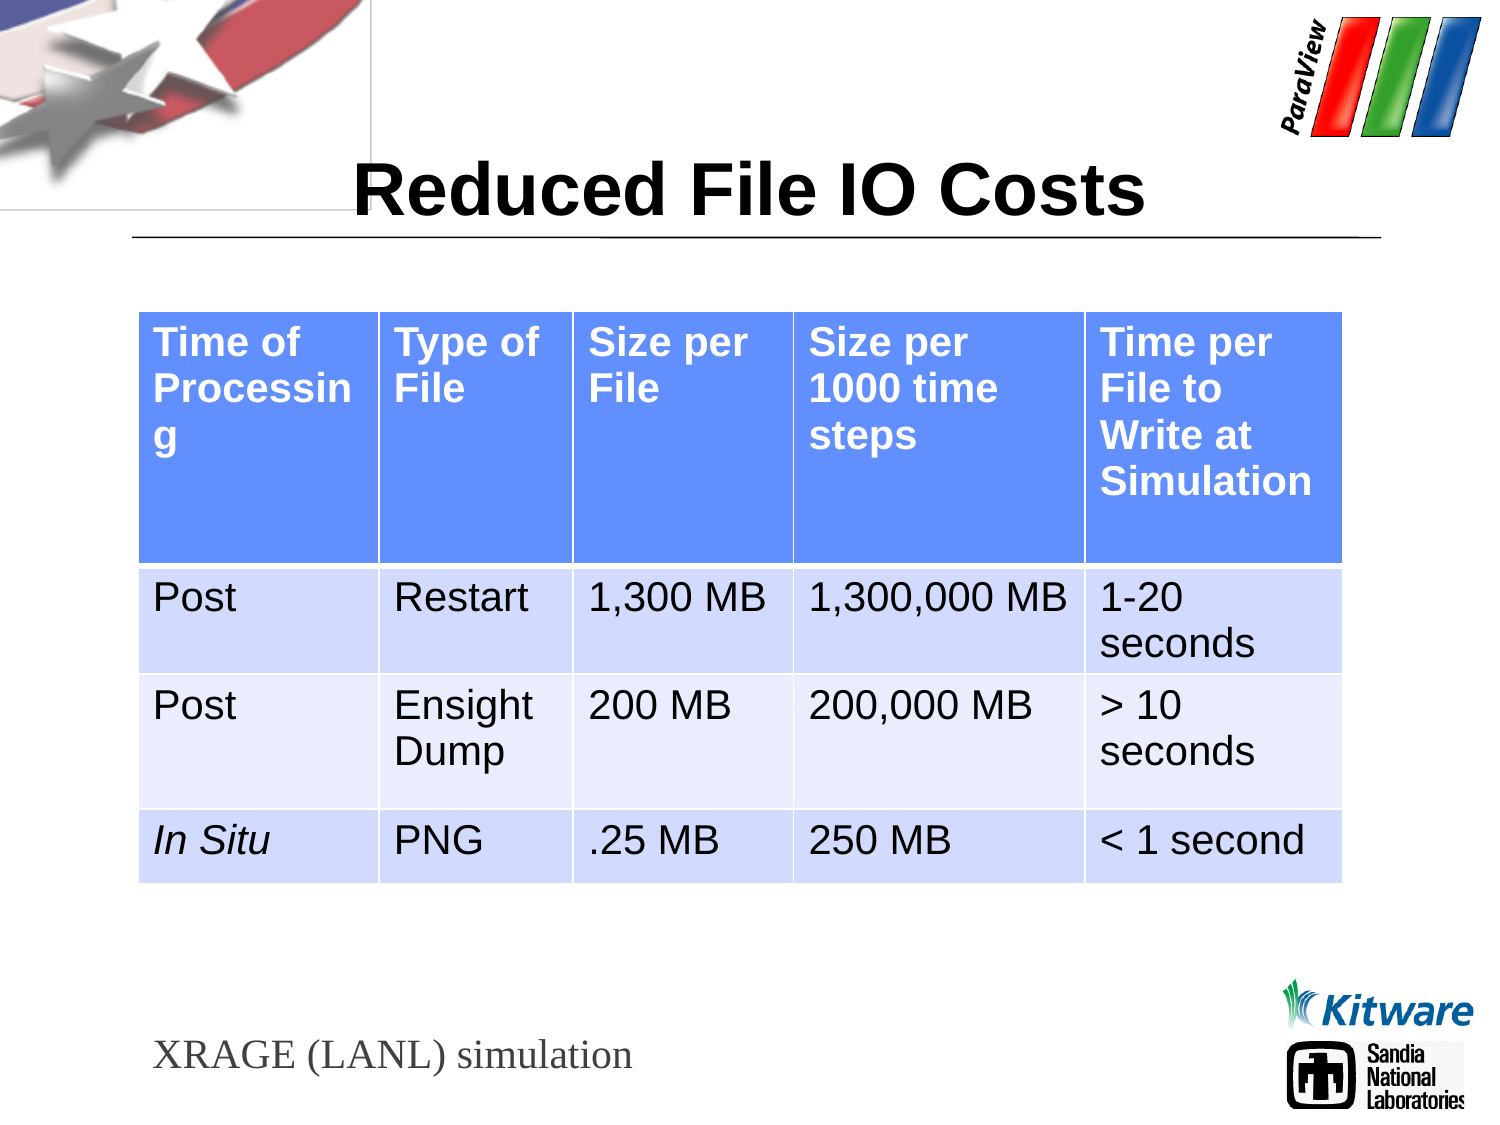

# Reduced File IO Costs
| Time of Processing | Type of File | Size per File | Size per 1000 time steps | Time per File to Write at Simulation |
| --- | --- | --- | --- | --- |
| Post | Restart | 1,300 MB | 1,300,000 MB | 1-20 seconds |
| Post | Ensight Dump | 200 MB | 200,000 MB | > 10 seconds |
| In Situ | PNG | .25 MB | 250 MB | < 1 second |
XRAGE (LANL) simulation